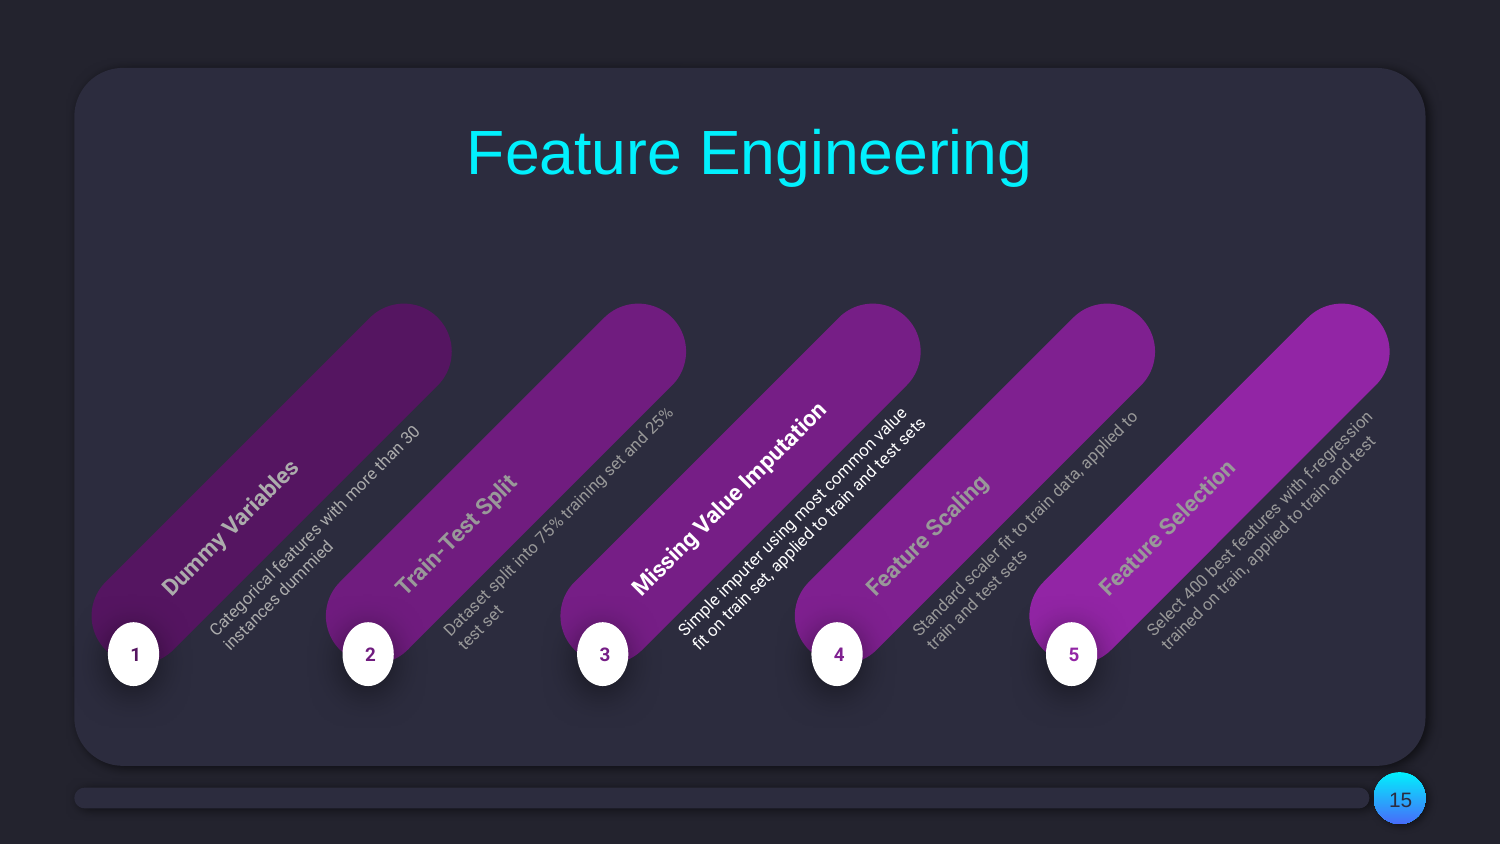

# Feature Engineering

Dummy Variables
Categorical features with more than 30 instances dummied
1

Train-Test Split
Dataset split into 75% training set and 25% test set
2

Missing Value Imputation
Simple imputer using most common value fit on train set, applied to train and test sets
3

Feature Scaling
Standard scaler fit to train data, applied to train and test sets
4

Feature Selection
Select 400 best features with f-regression trained on train, applied to train and test
5